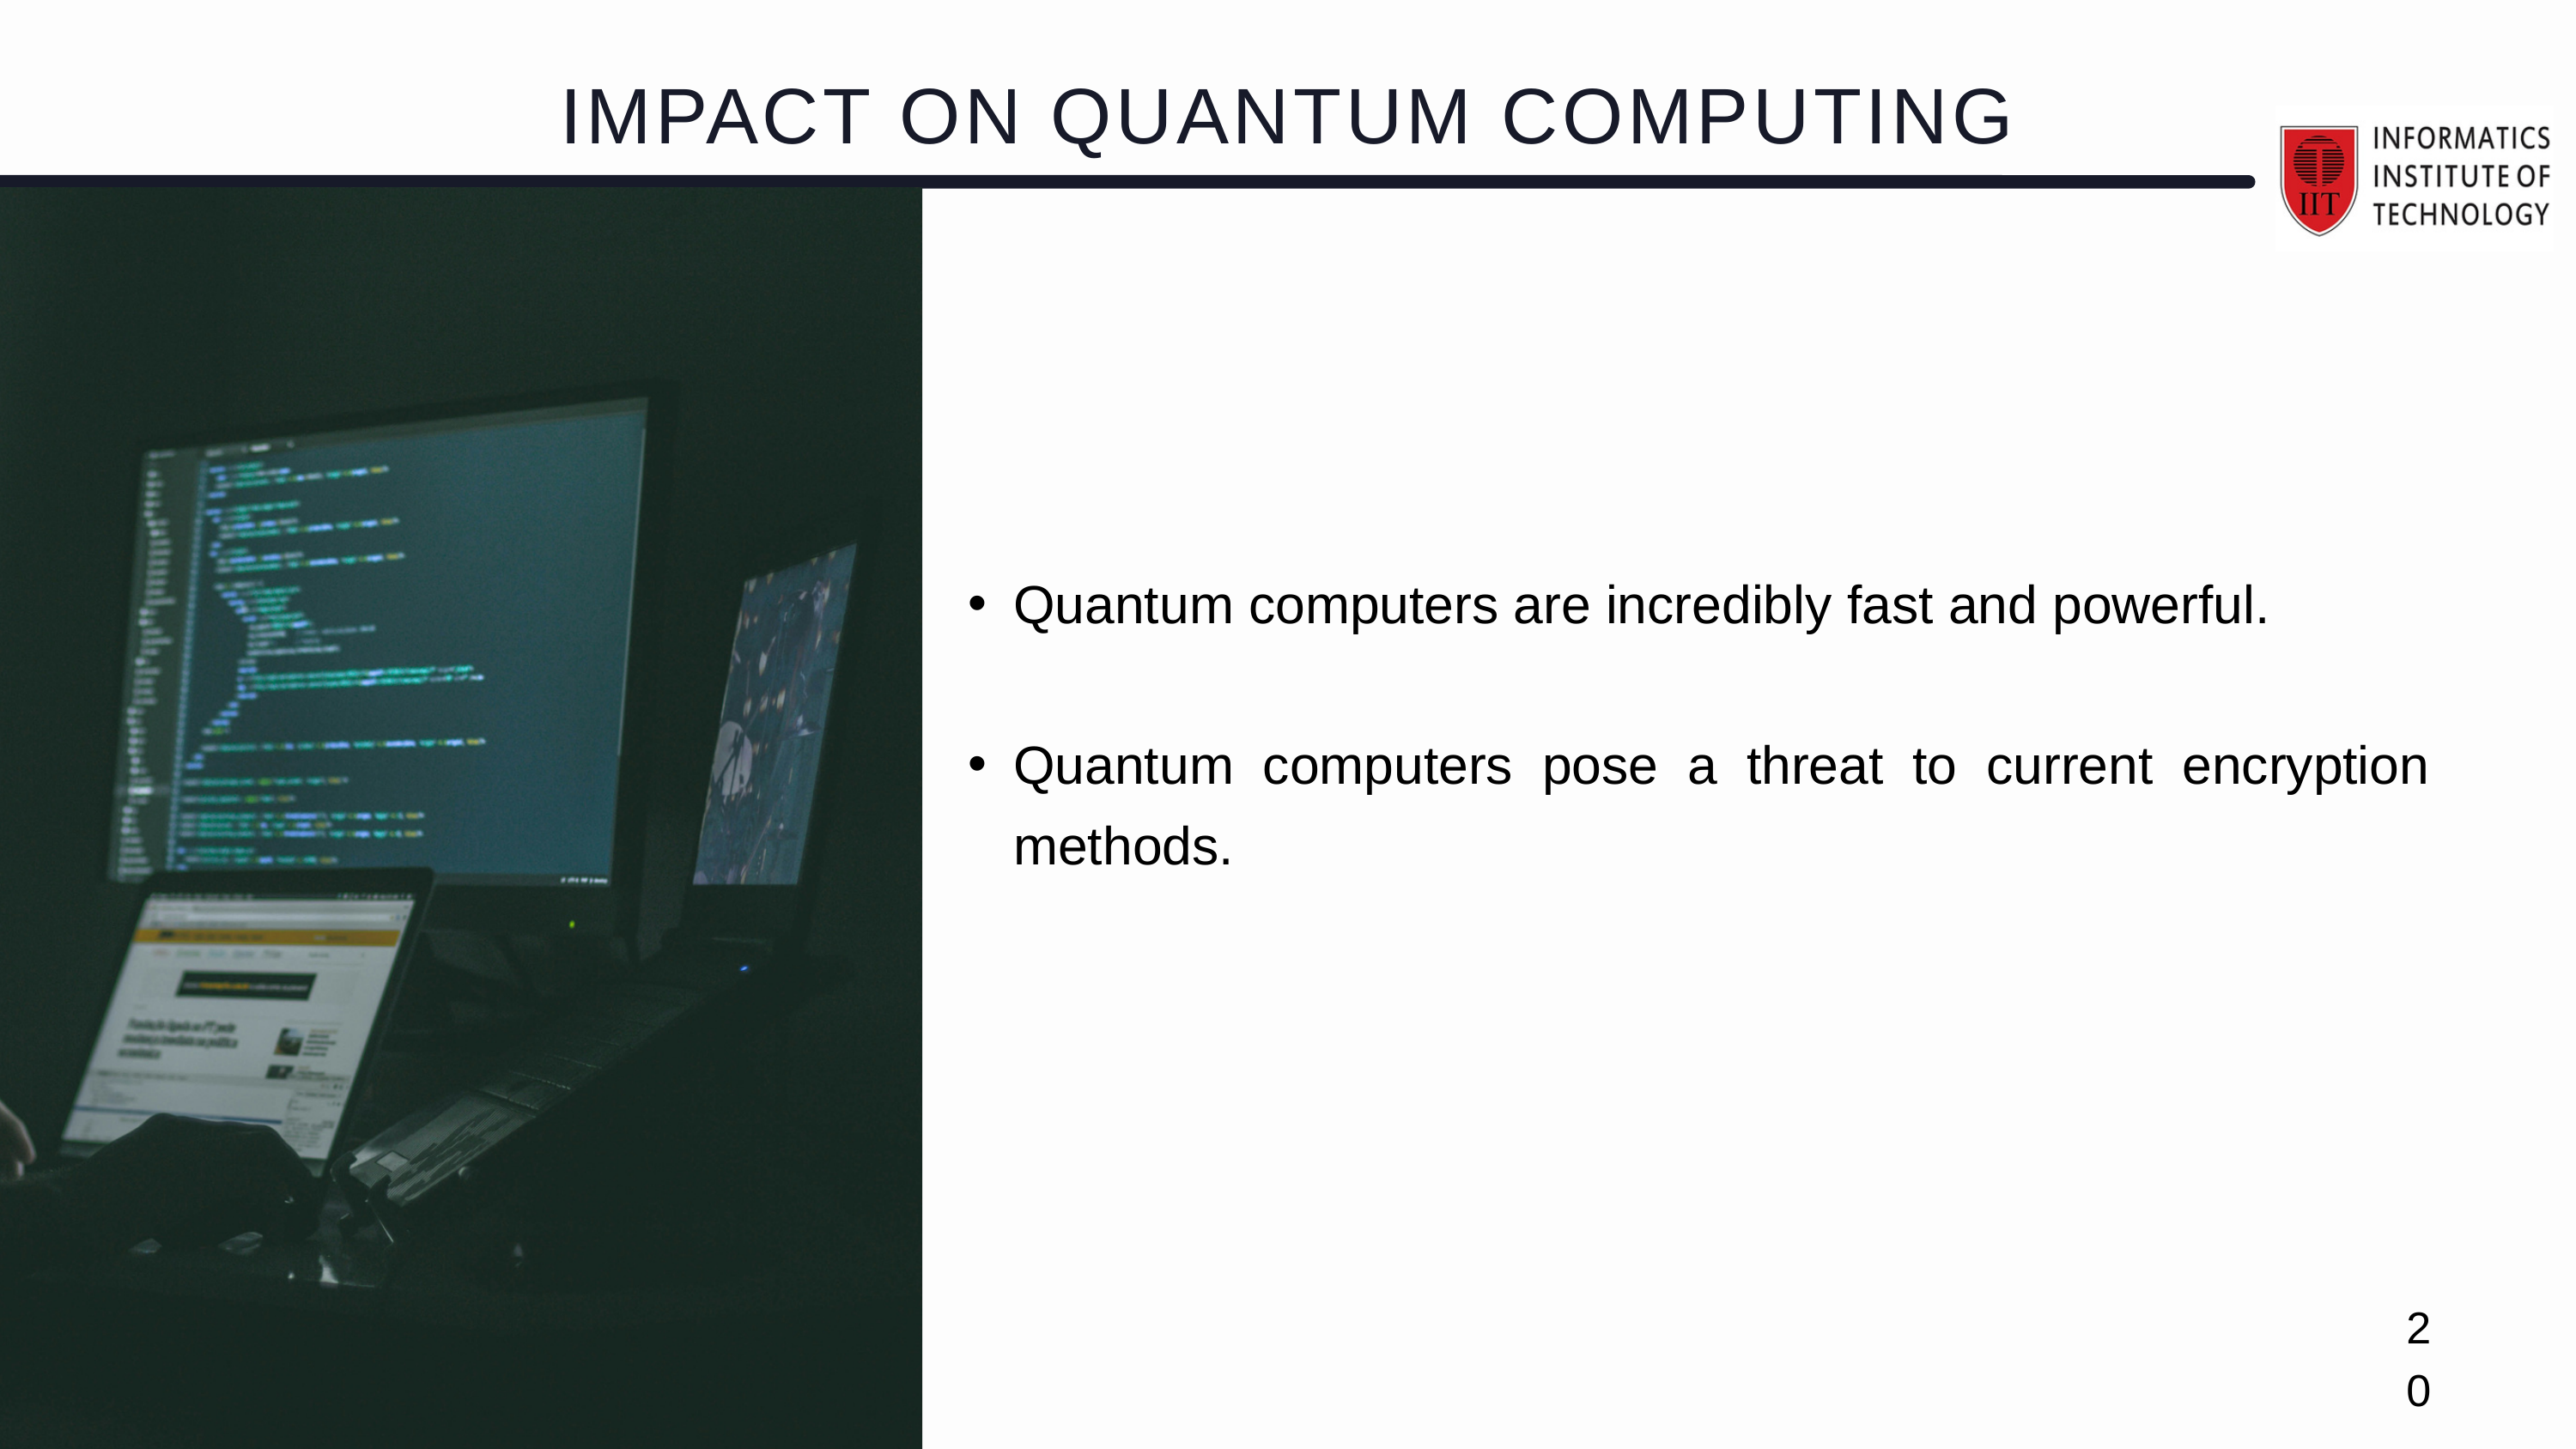

IMPACT ON QUANTUM COMPUTING

Quantum computers are incredibly fast and powerful.

Quantum computers pose a threat to current encryption methods.
20